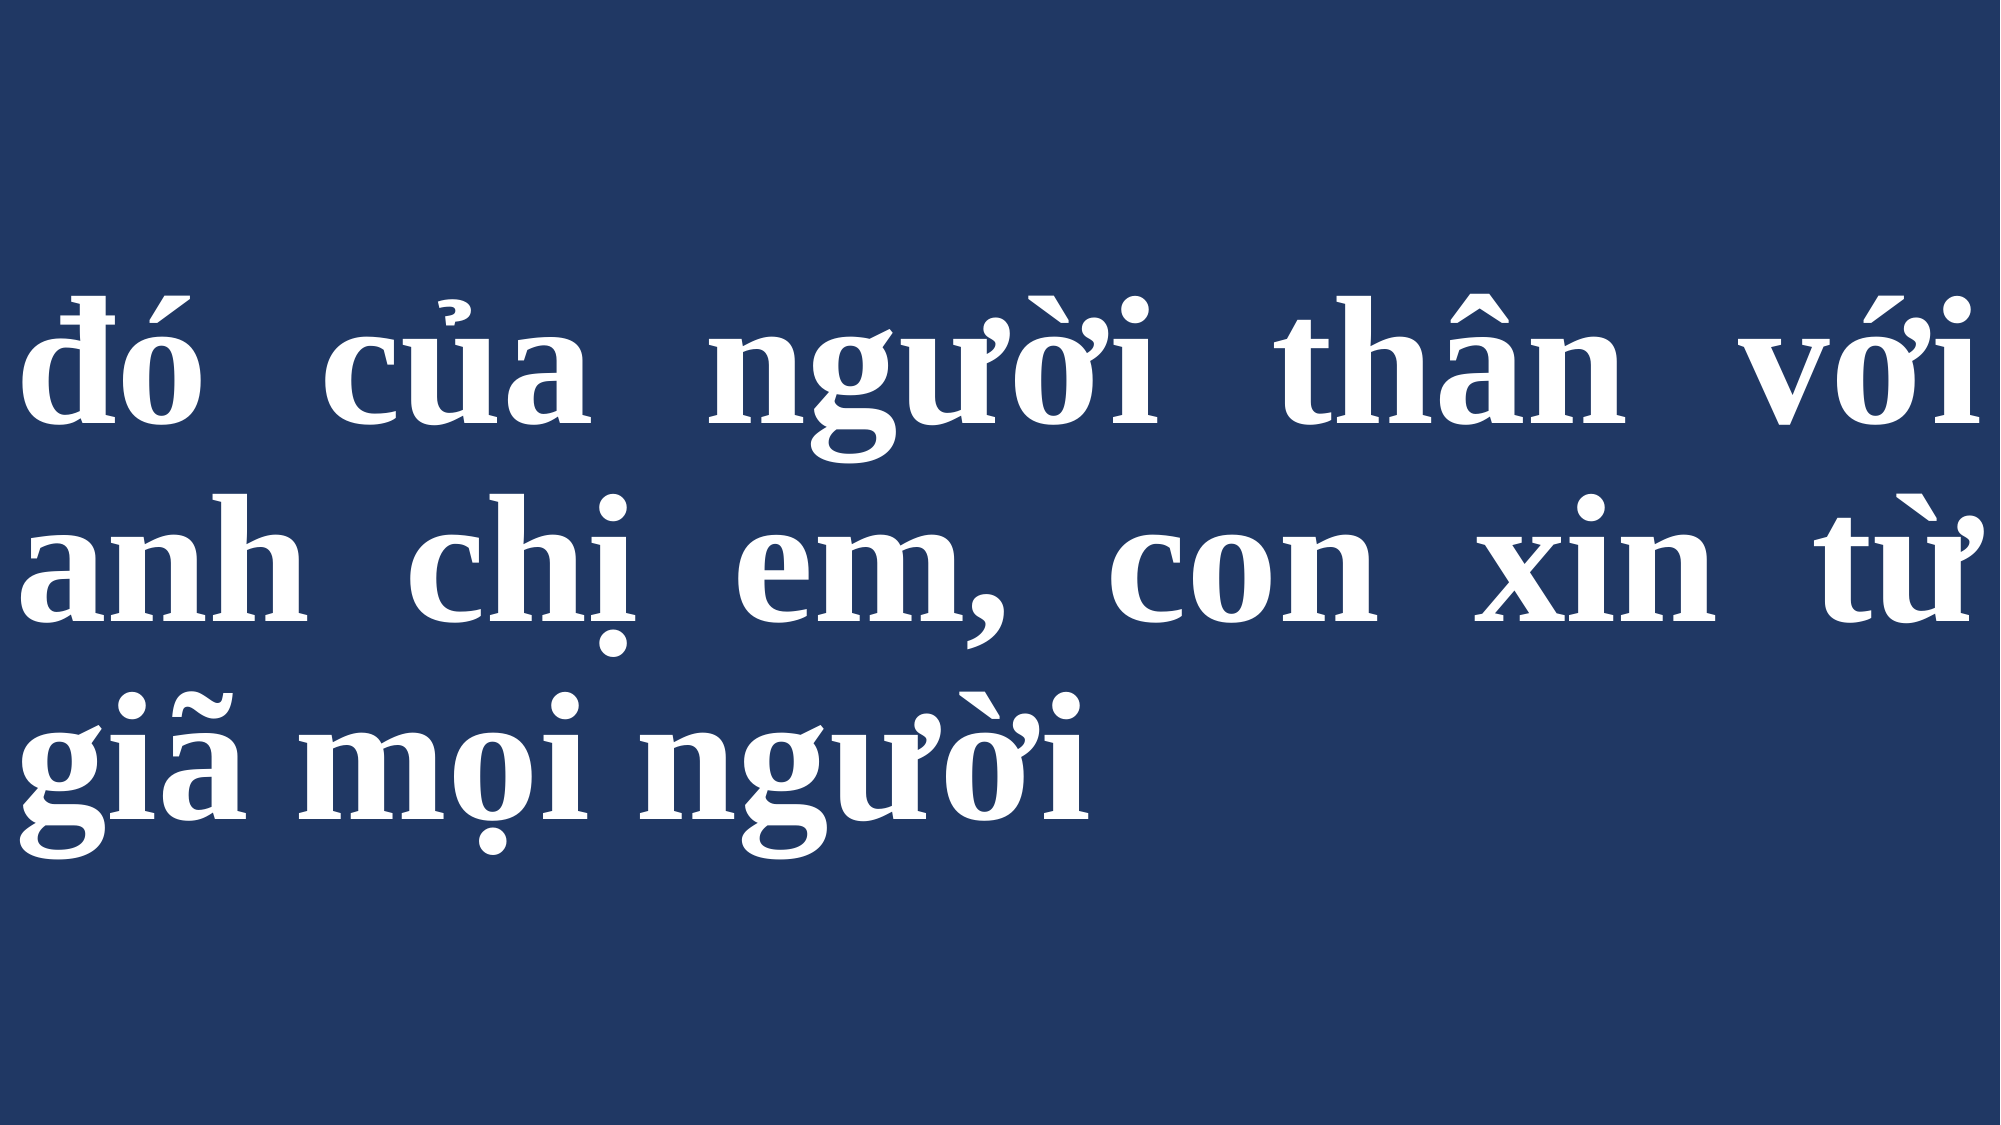

# đó của người thân với anh chị em, con xin từ giã mọi người